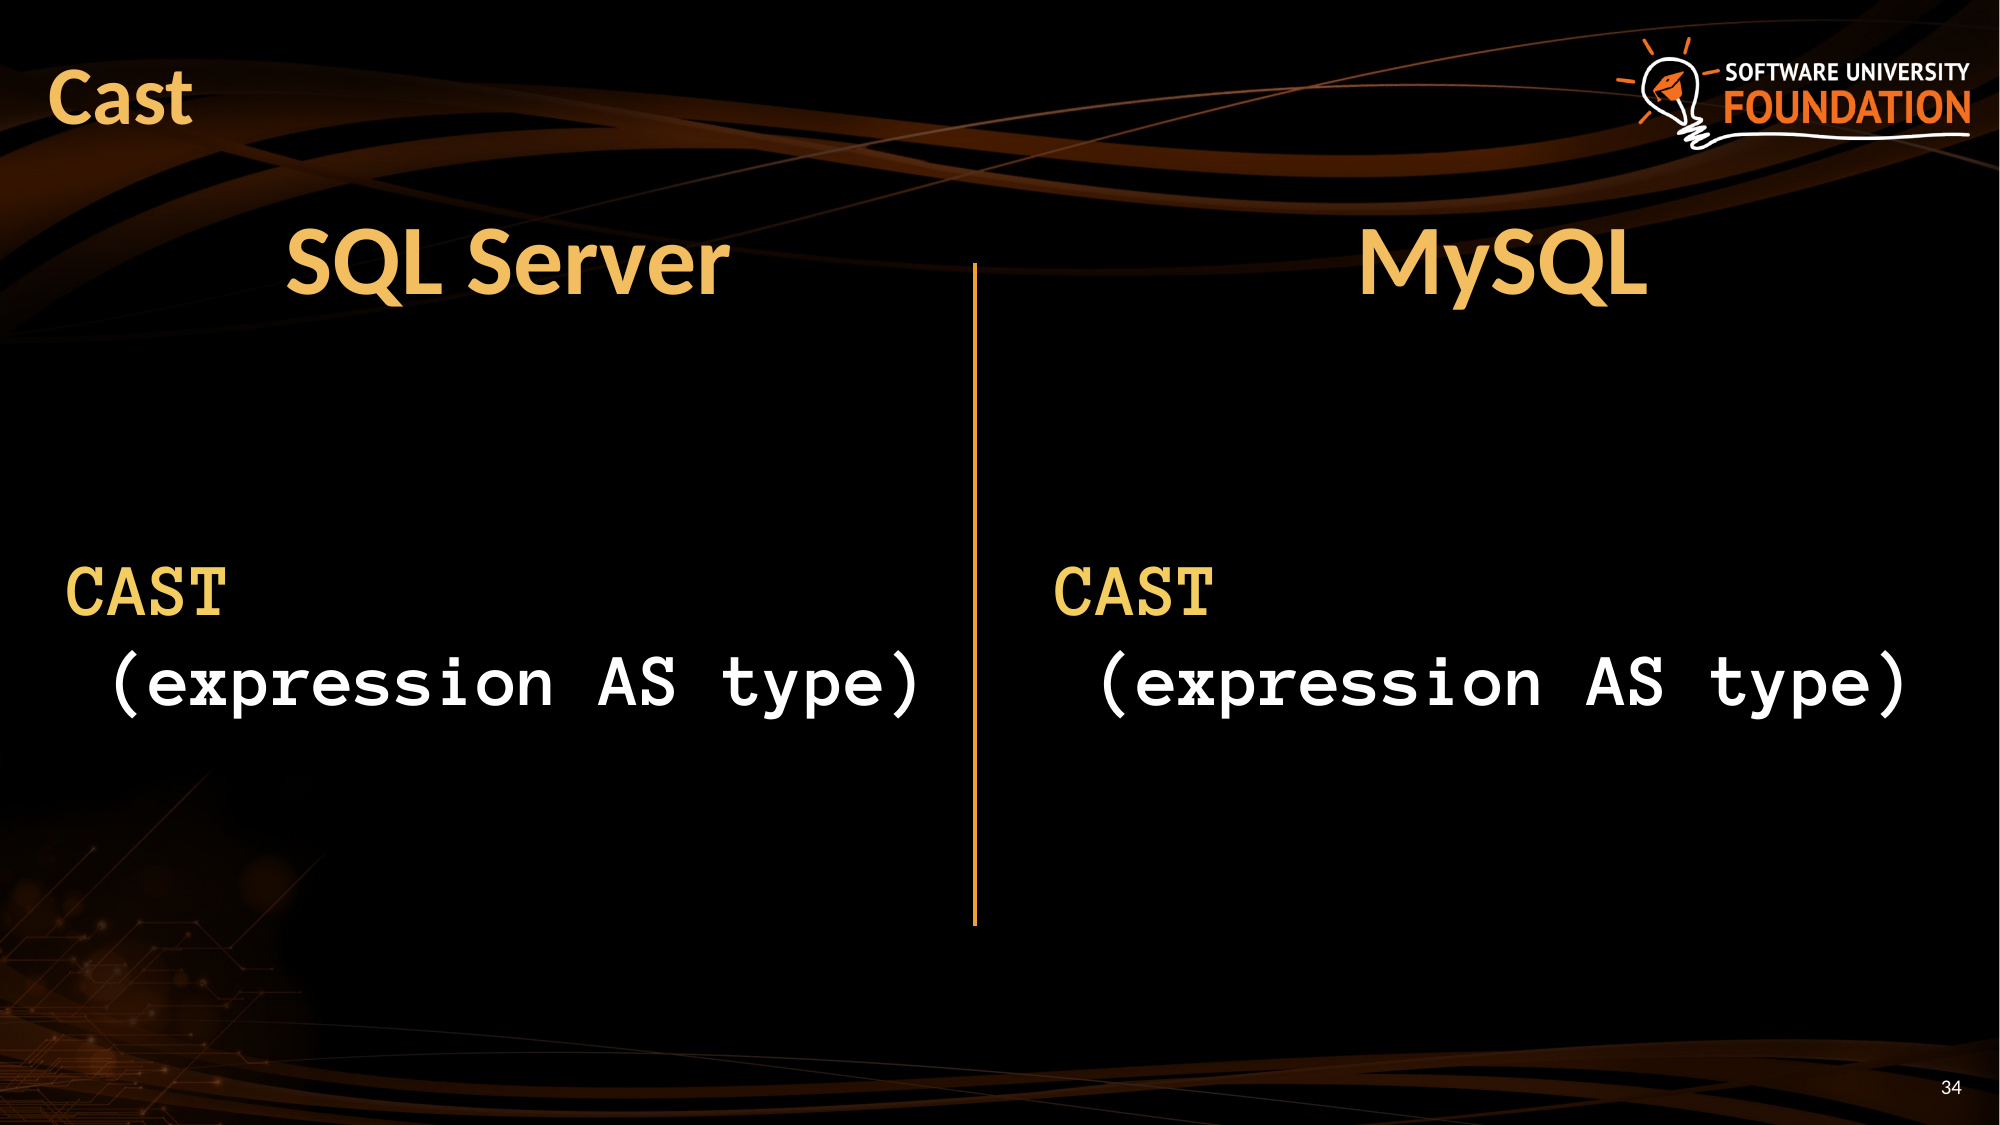

# Cast
MySQL

SQL Server

CAST
 (expression AS type)
CAST
 (expression AS type)
34